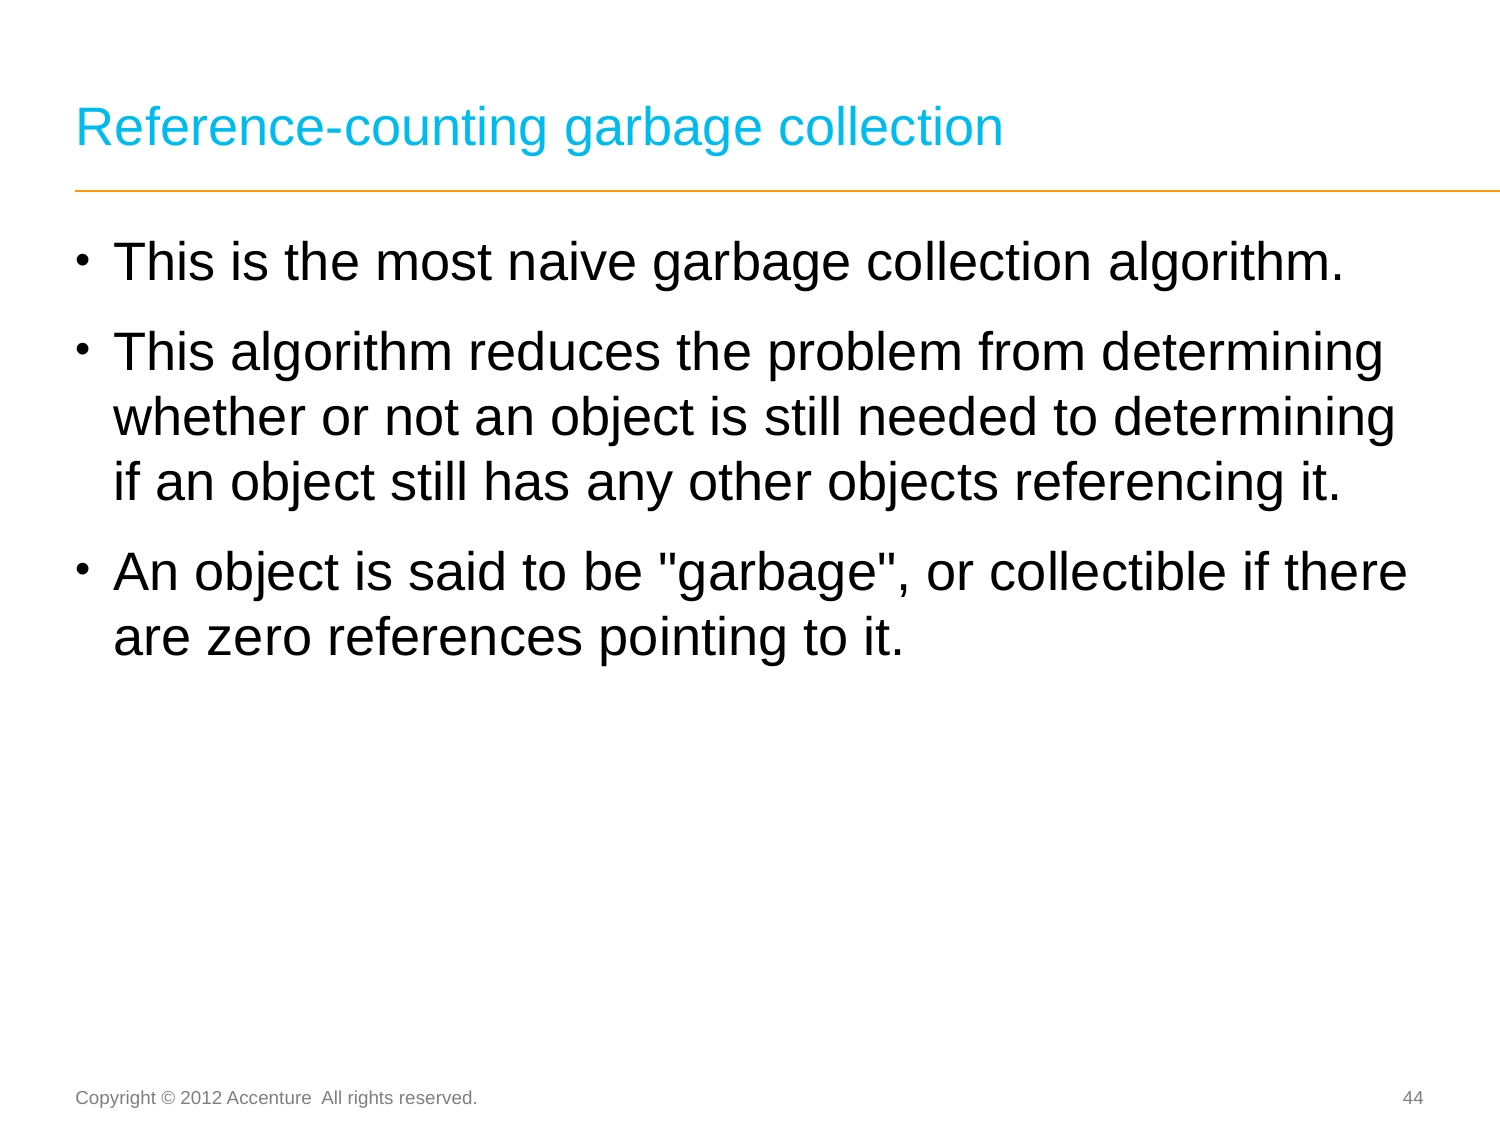

# Reference-counting garbage collection
This is the most naive garbage collection algorithm.
This algorithm reduces the problem from determining whether or not an object is still needed to determining if an object still has any other objects referencing it.
An object is said to be "garbage", or collectible if there are zero references pointing to it.